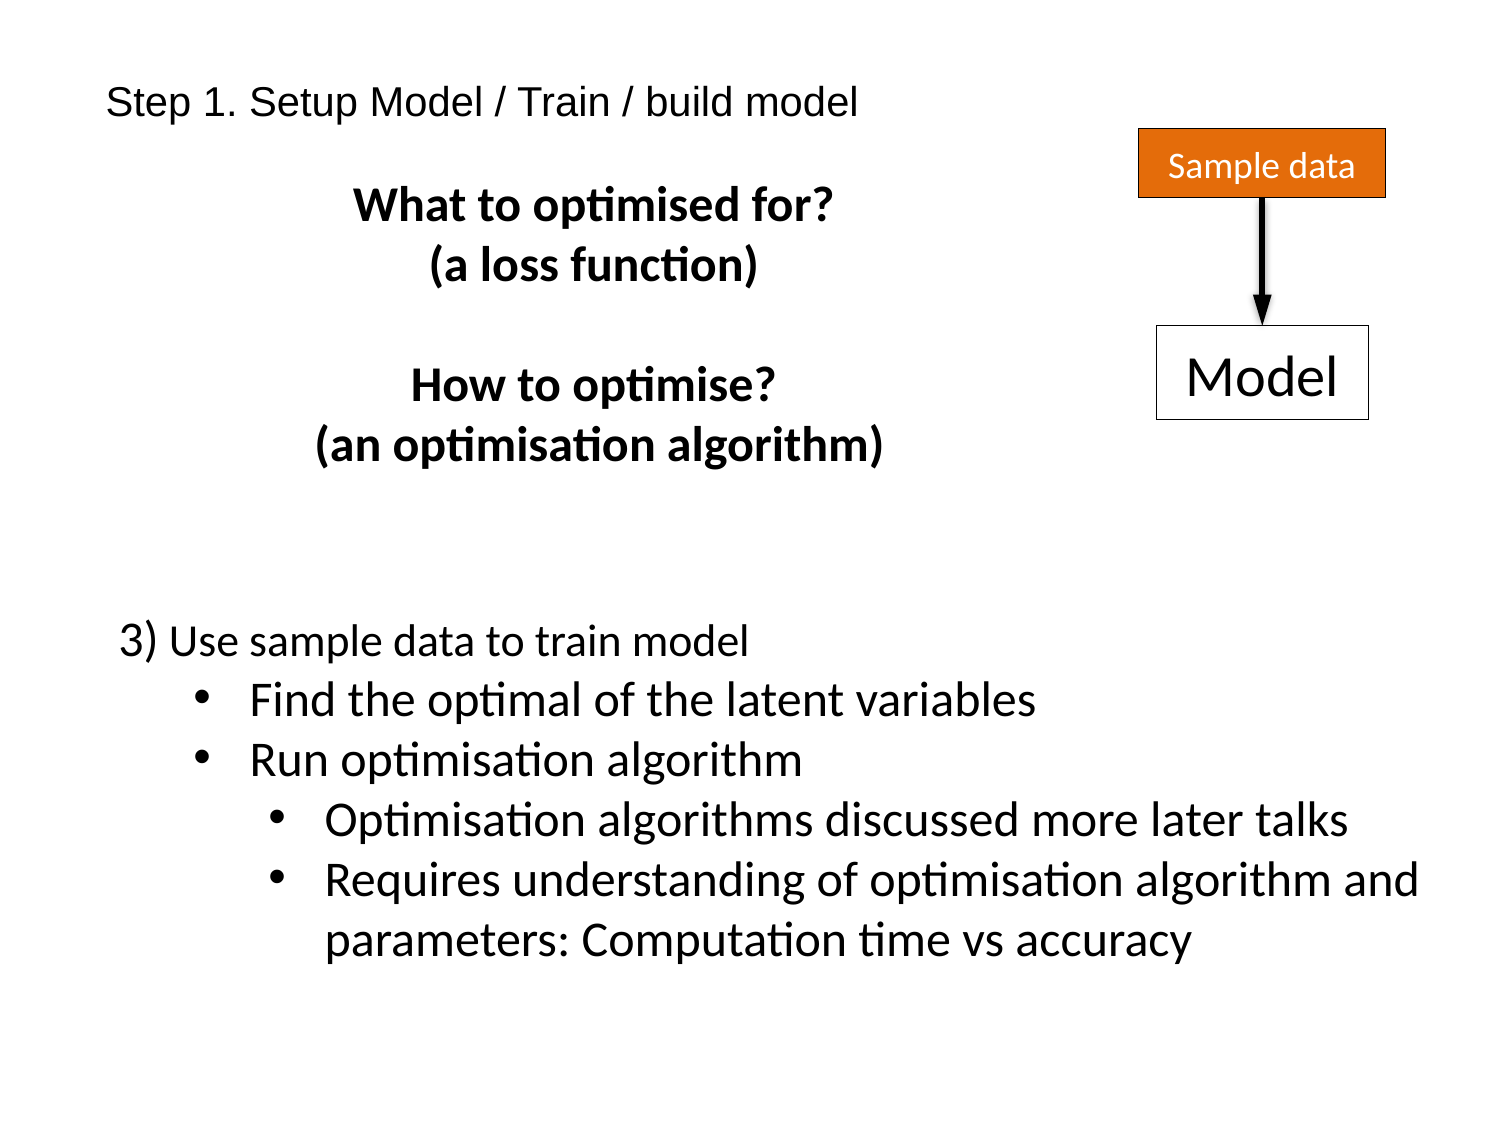

Step 1. Setup Model / Train / build model
Sample data
What to optimised for?
(a loss function)

How to optimise?
(an optimisation algorithm)

Model
3) Use sample data to train model
Find the optimal of the latent variables
Run optimisation algorithm
Optimisation algorithms discussed more later talks
Requires understanding of optimisation algorithm and parameters: Computation time vs accuracy